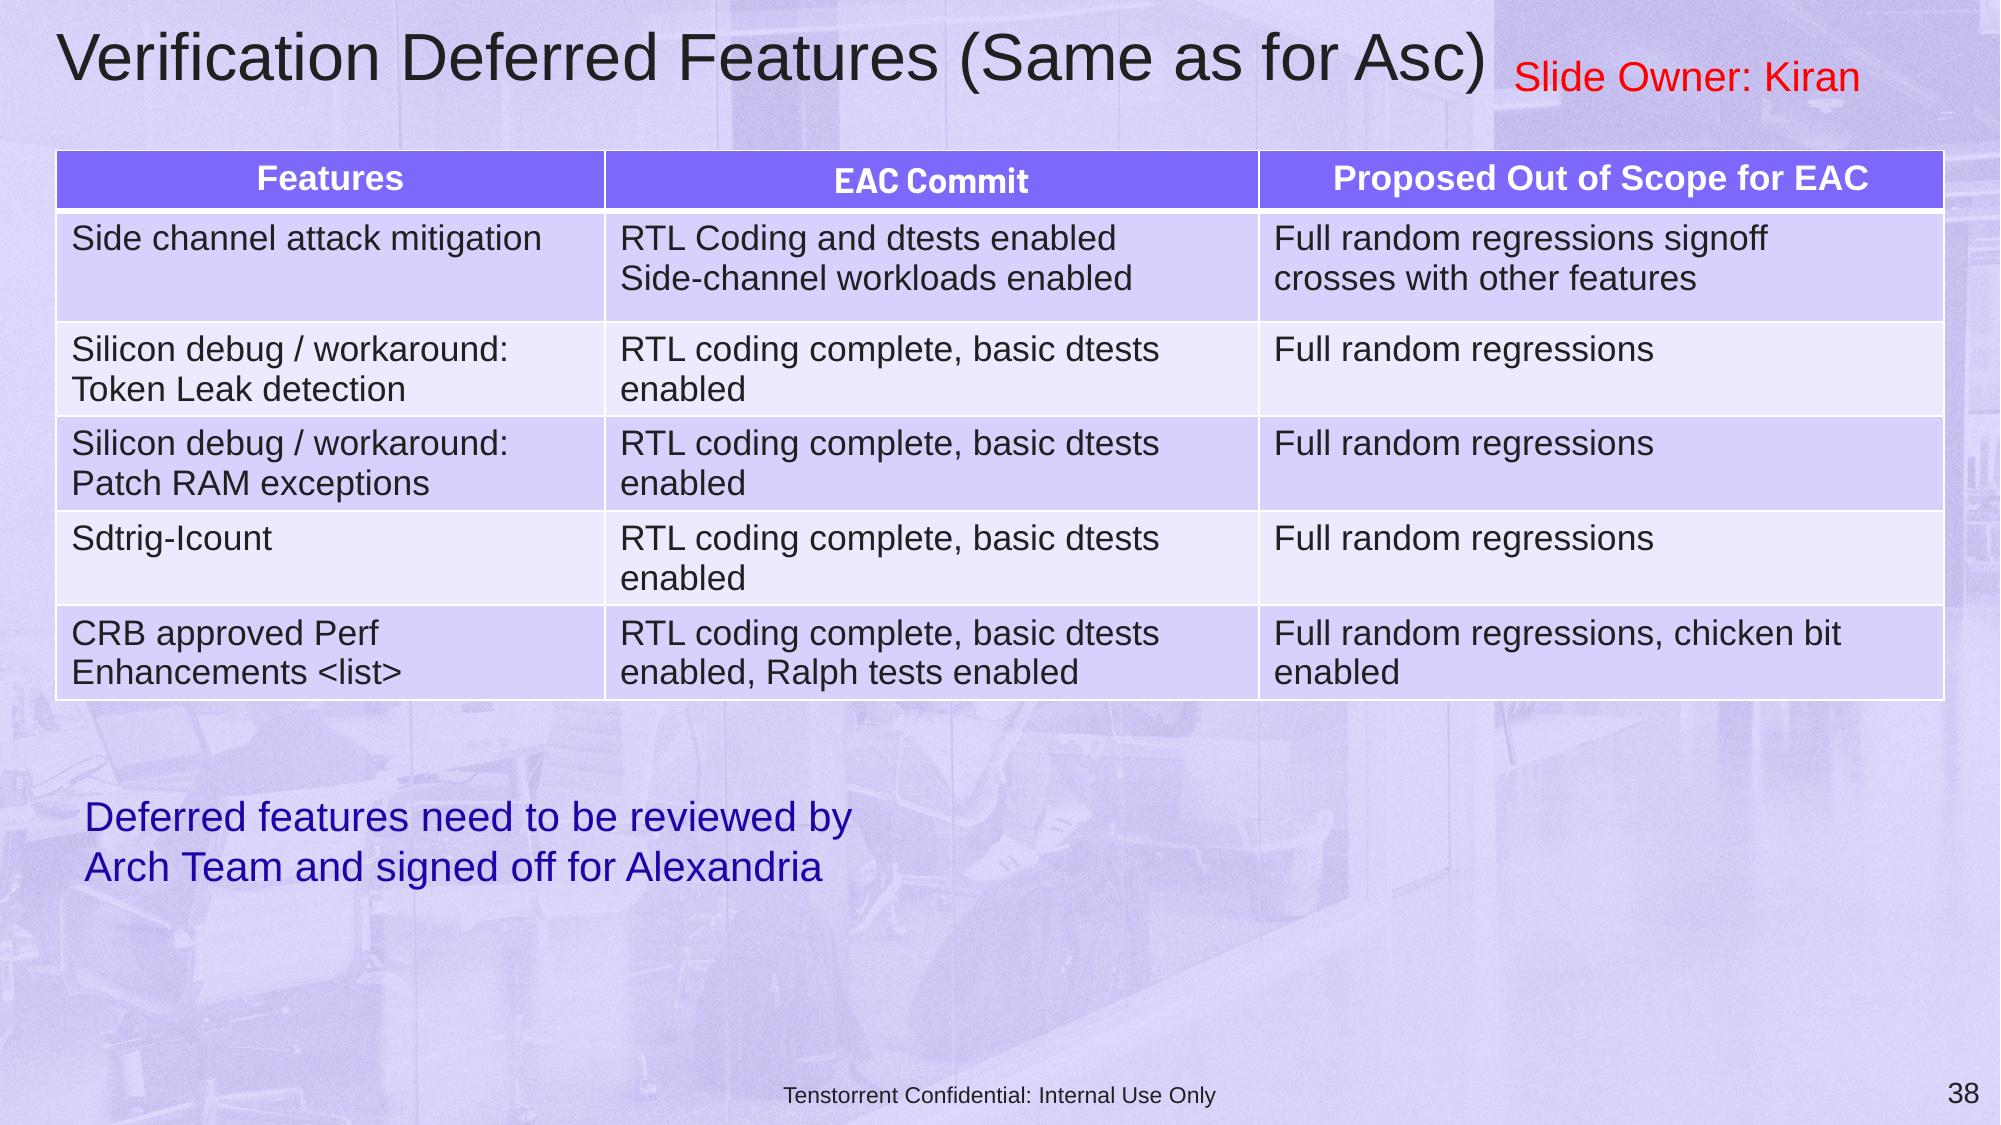

# Verification Deferred Features (Same as for Asc)

Slide Owner: Kiran
| Features | EAC Commit | Proposed Out of Scope for EAC |
| --- | --- | --- |
| Side channel attack mitigation | RTL Coding and dtests enabled Side-channel workloads enabled | Full random regressions signoff crosses with other features |
| Silicon debug / workaround: Token Leak detection | RTL coding complete, basic dtests enabled | Full random regressions |
| Silicon debug / workaround: Patch RAM exceptions | RTL coding complete, basic dtests enabled | Full random regressions |
| Sdtrig-Icount | RTL coding complete, basic dtests enabled | Full random regressions |
| CRB approved Perf Enhancements <list> | RTL coding complete, basic dtests enabled, Ralph tests enabled | Full random regressions, chicken bit enabled |
Deferred features need to be reviewed by Arch Team and signed off for Alexandria
38